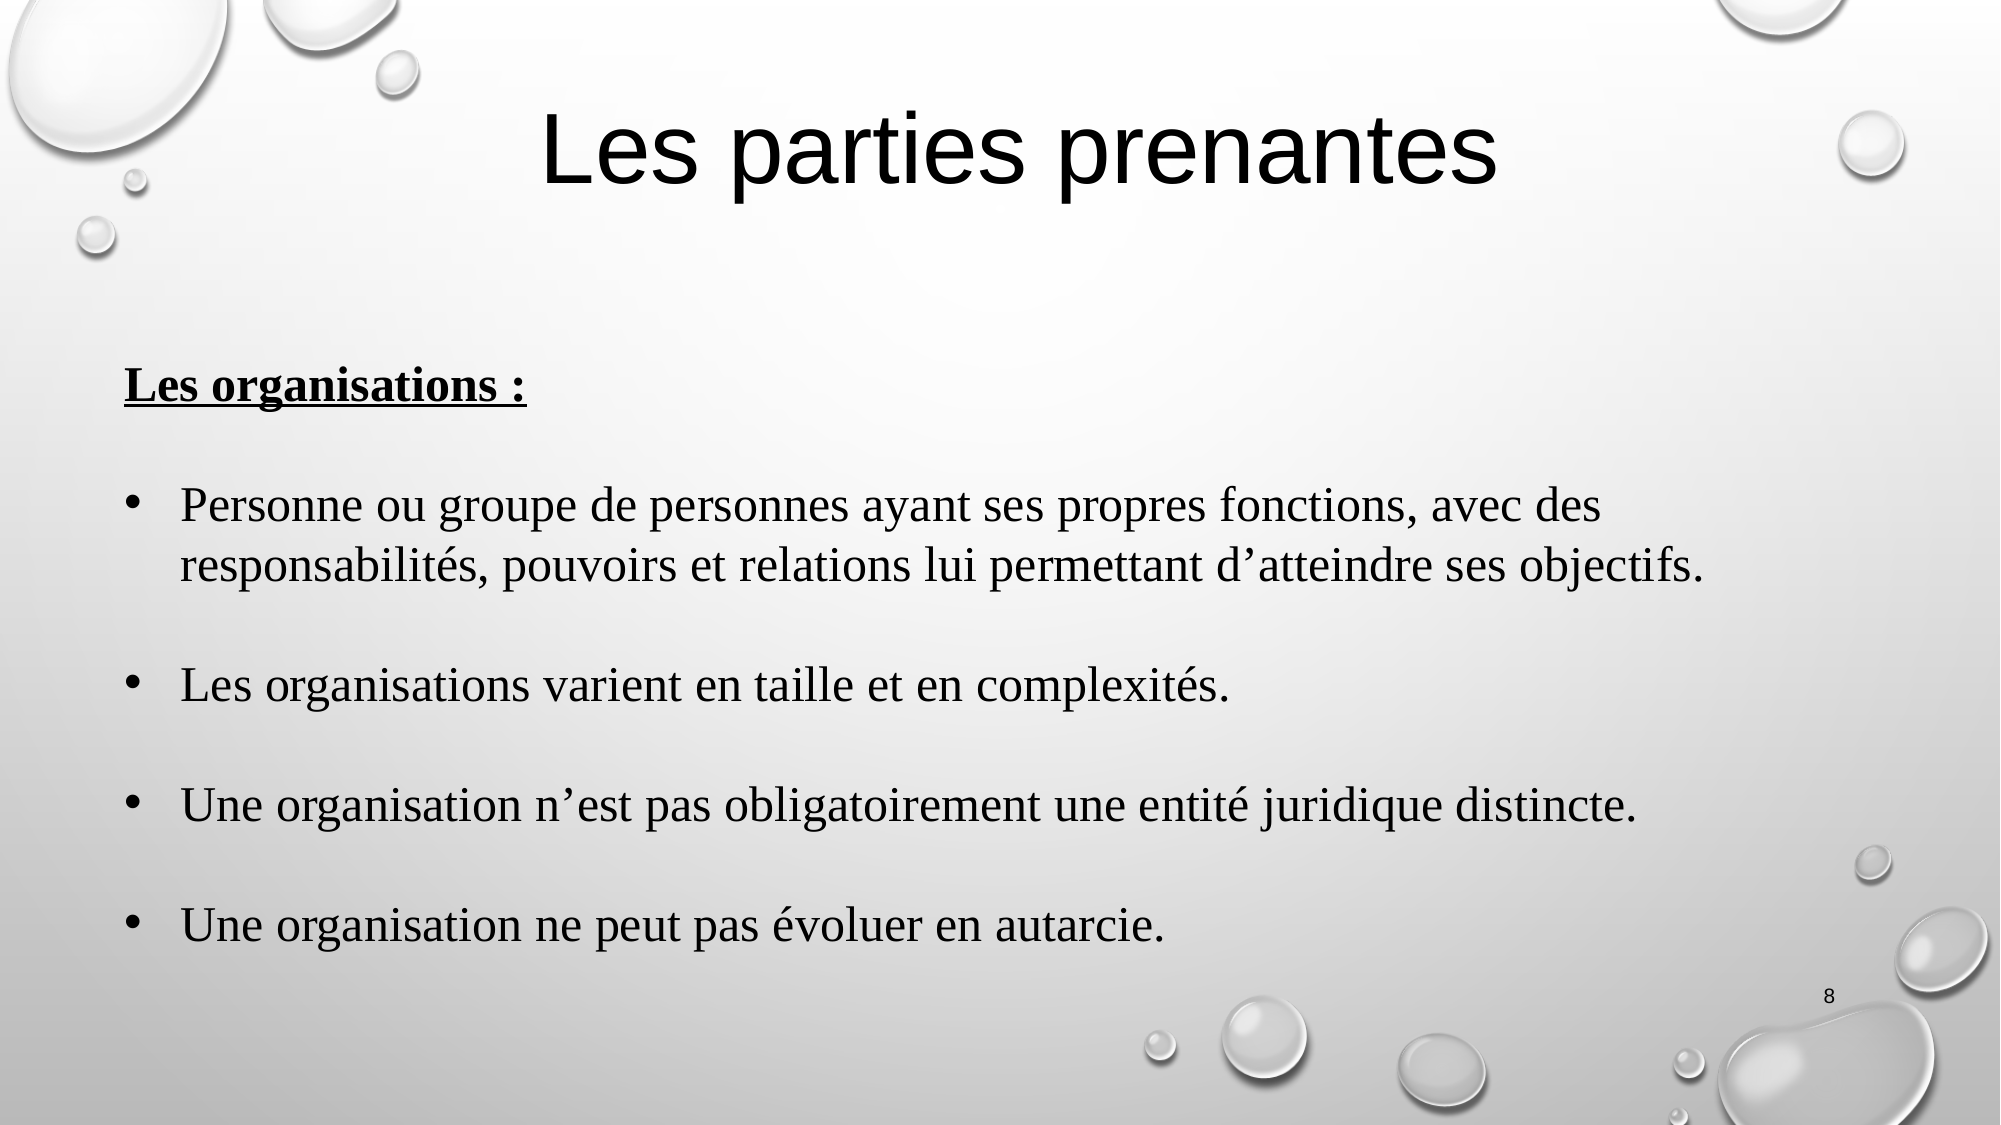

Les parties prenantes
Les organisations :

Personne ou groupe de personnes ayant ses propres fonctions, avec des responsabilités, pouvoirs et relations lui permettant d’atteindre ses objectifs.

Les organisations varient en taille et en complexités.

Une organisation n’est pas obligatoirement une entité juridique distincte.

Une organisation ne peut pas évoluer en autarcie.
8